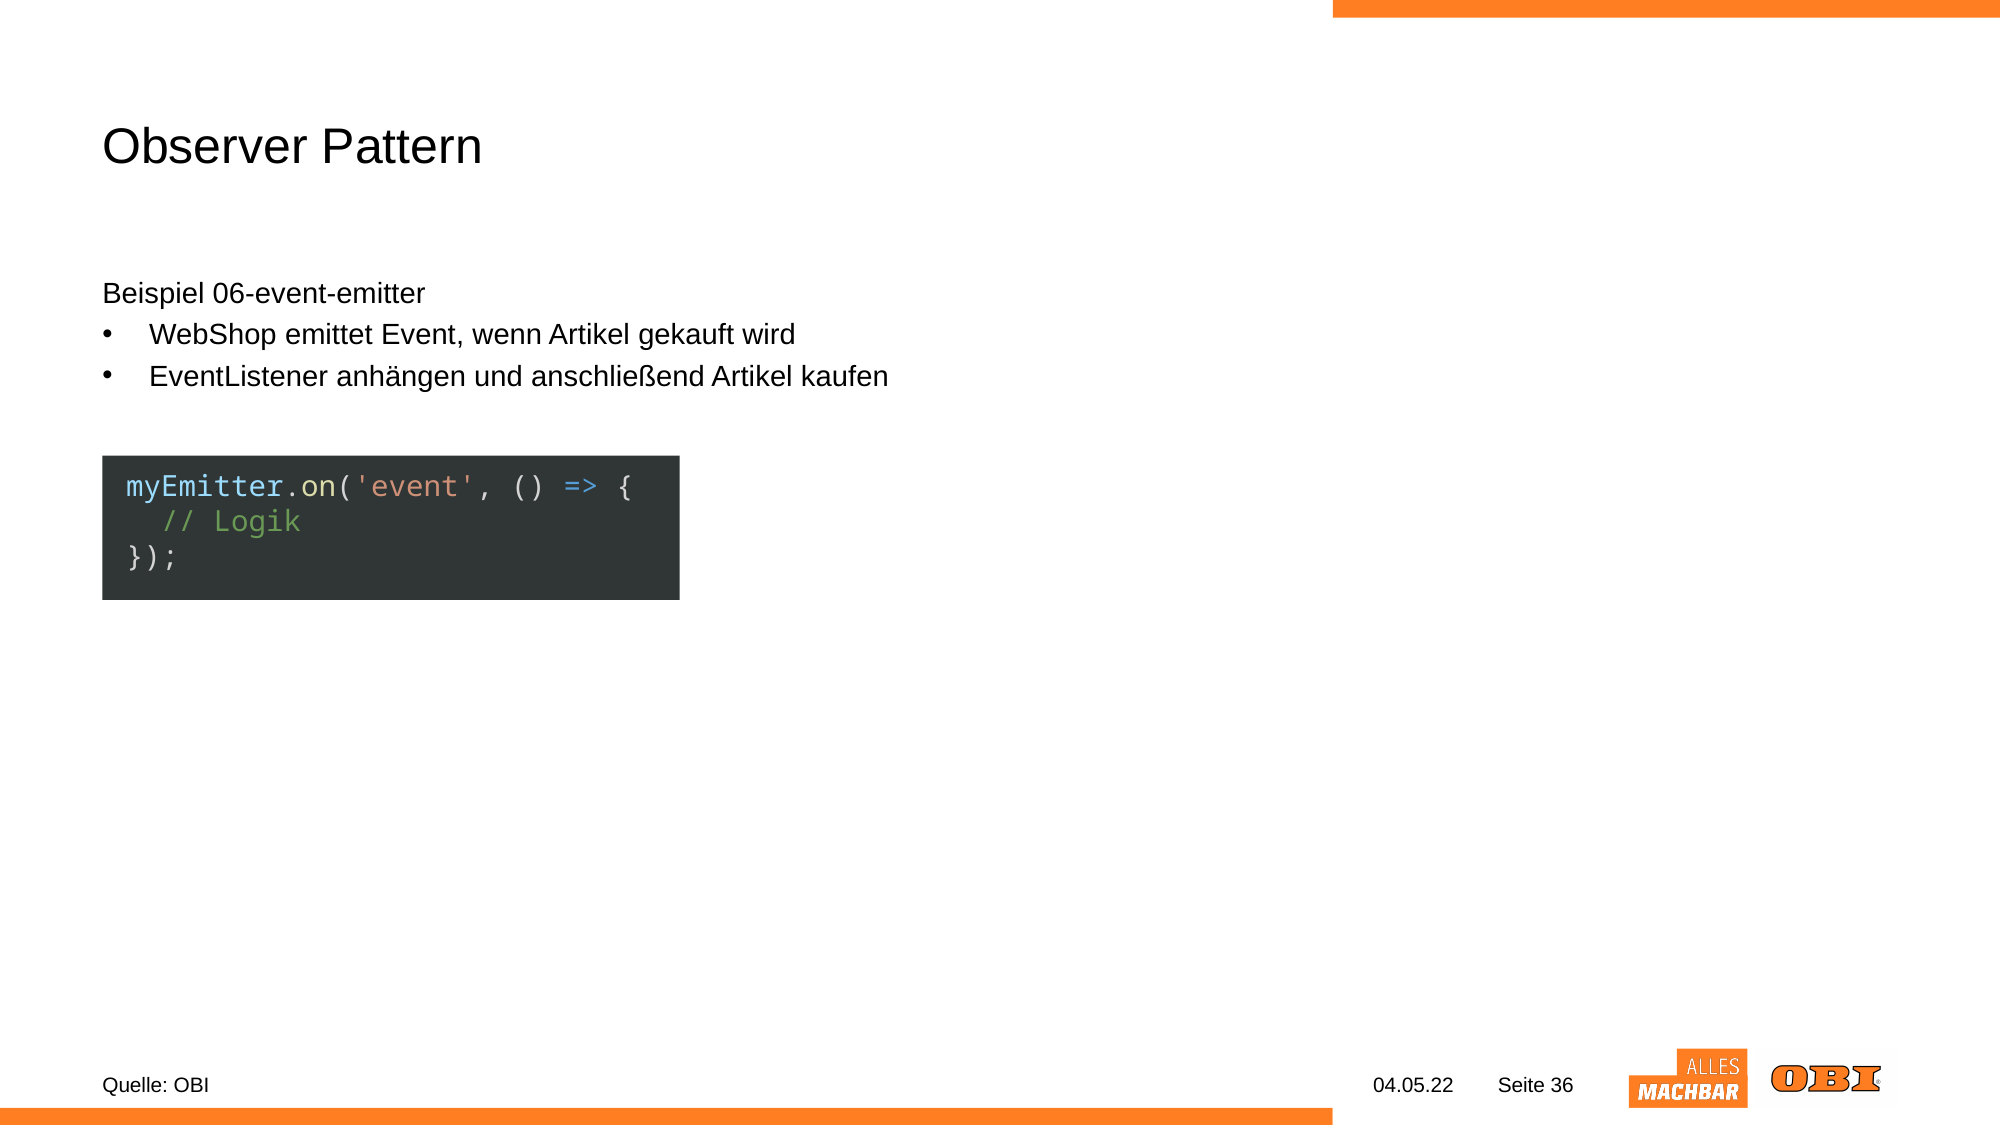

# Observer Pattern

Beispiel 06-event-emitter
WebShop emittet Event, wenn Artikel gekauft wird
EventListener anhängen und anschließend Artikel kaufen

myEmitter.on('event', () => {
  // Logik
});

Quelle: OBI
04.05.22
Seite 36